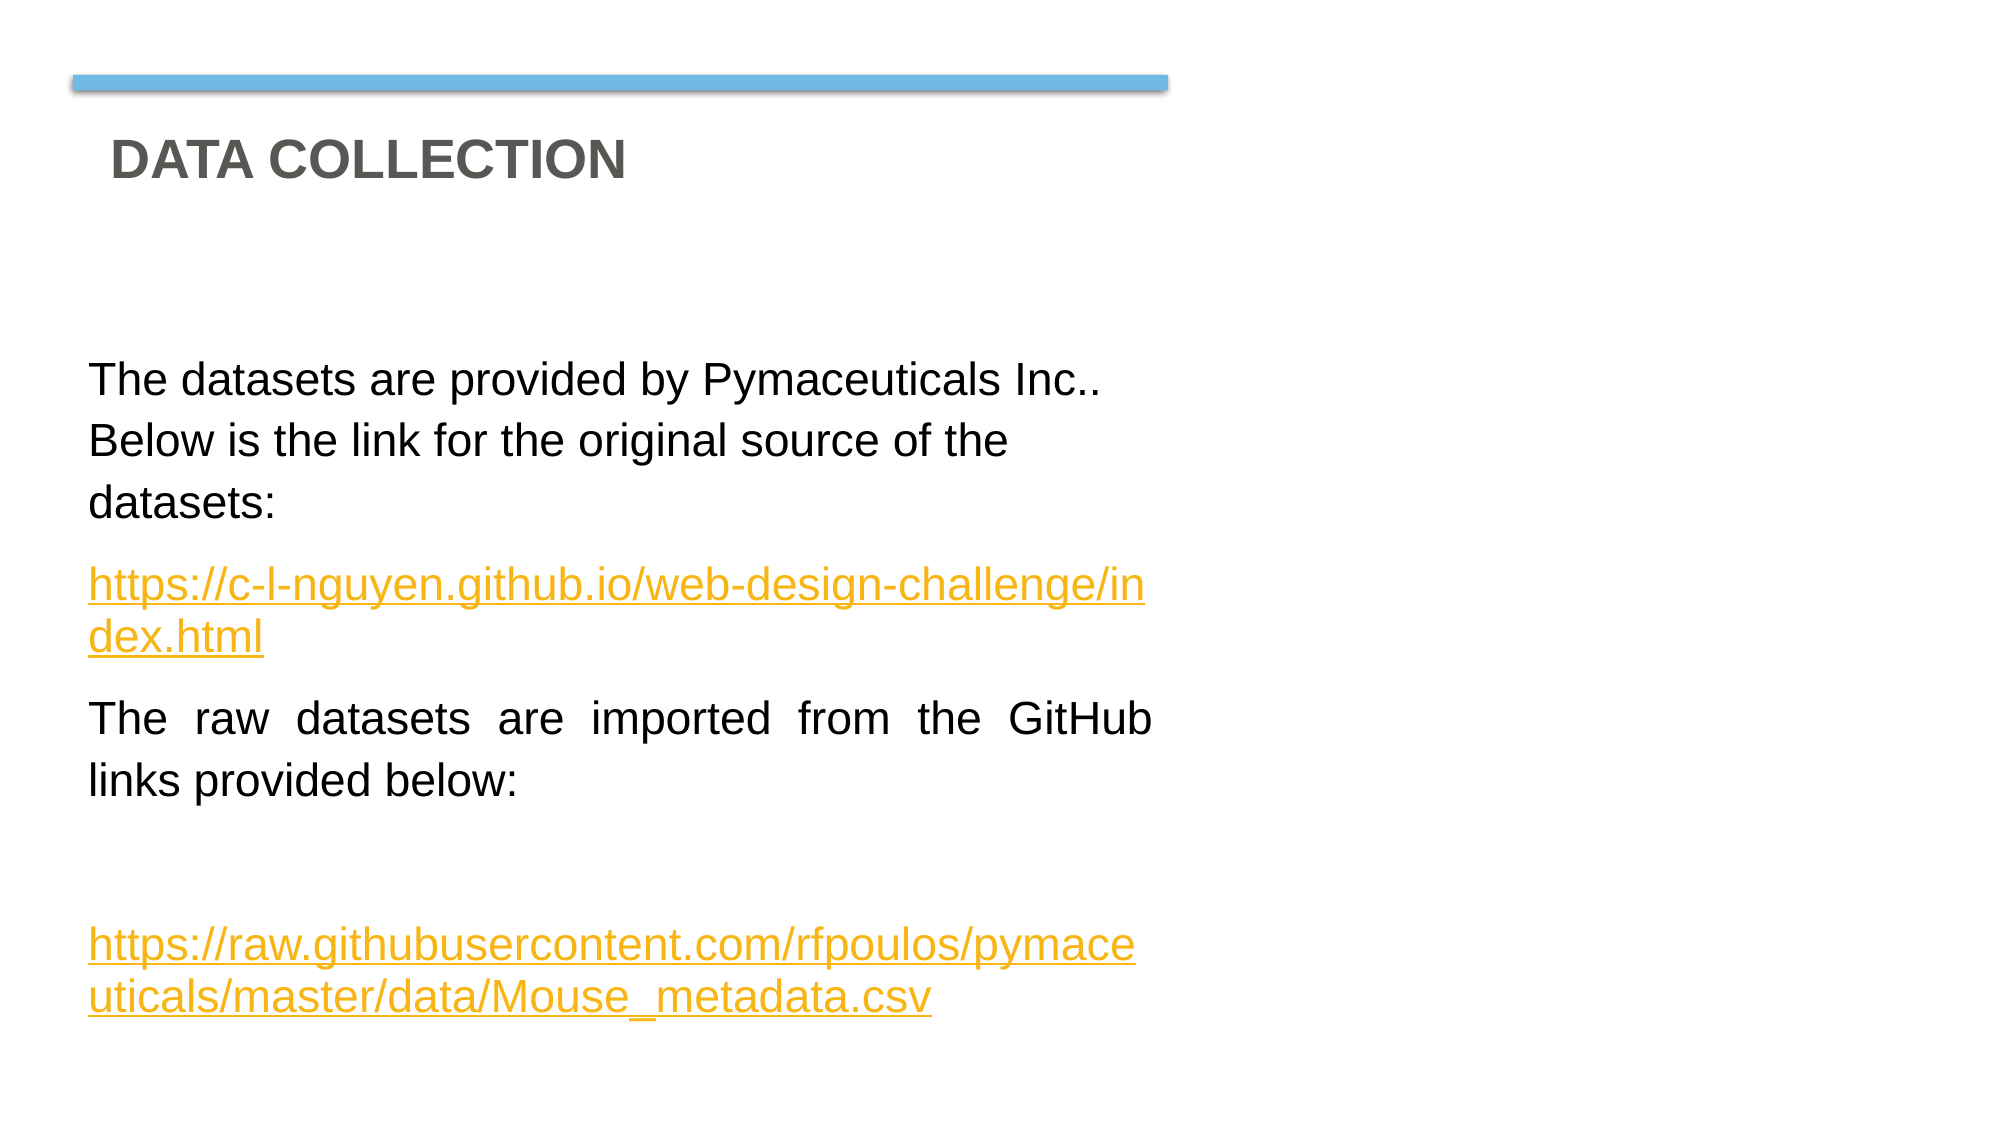

# Data Collection
The datasets are provided by Pymaceuticals Inc.. Below is the link for the original source of the datasets:
https://c-l-nguyen.github.io/web-design-challenge/index.html
The raw datasets are imported from the GitHub links provided below:

https://raw.githubusercontent.com/rfpoulos/pymaceuticals/master/data/Mouse_metadata.csv

https://raw.githubusercontent.com/rfpoulos/pymaceuticals/master/data/Study_results.csv